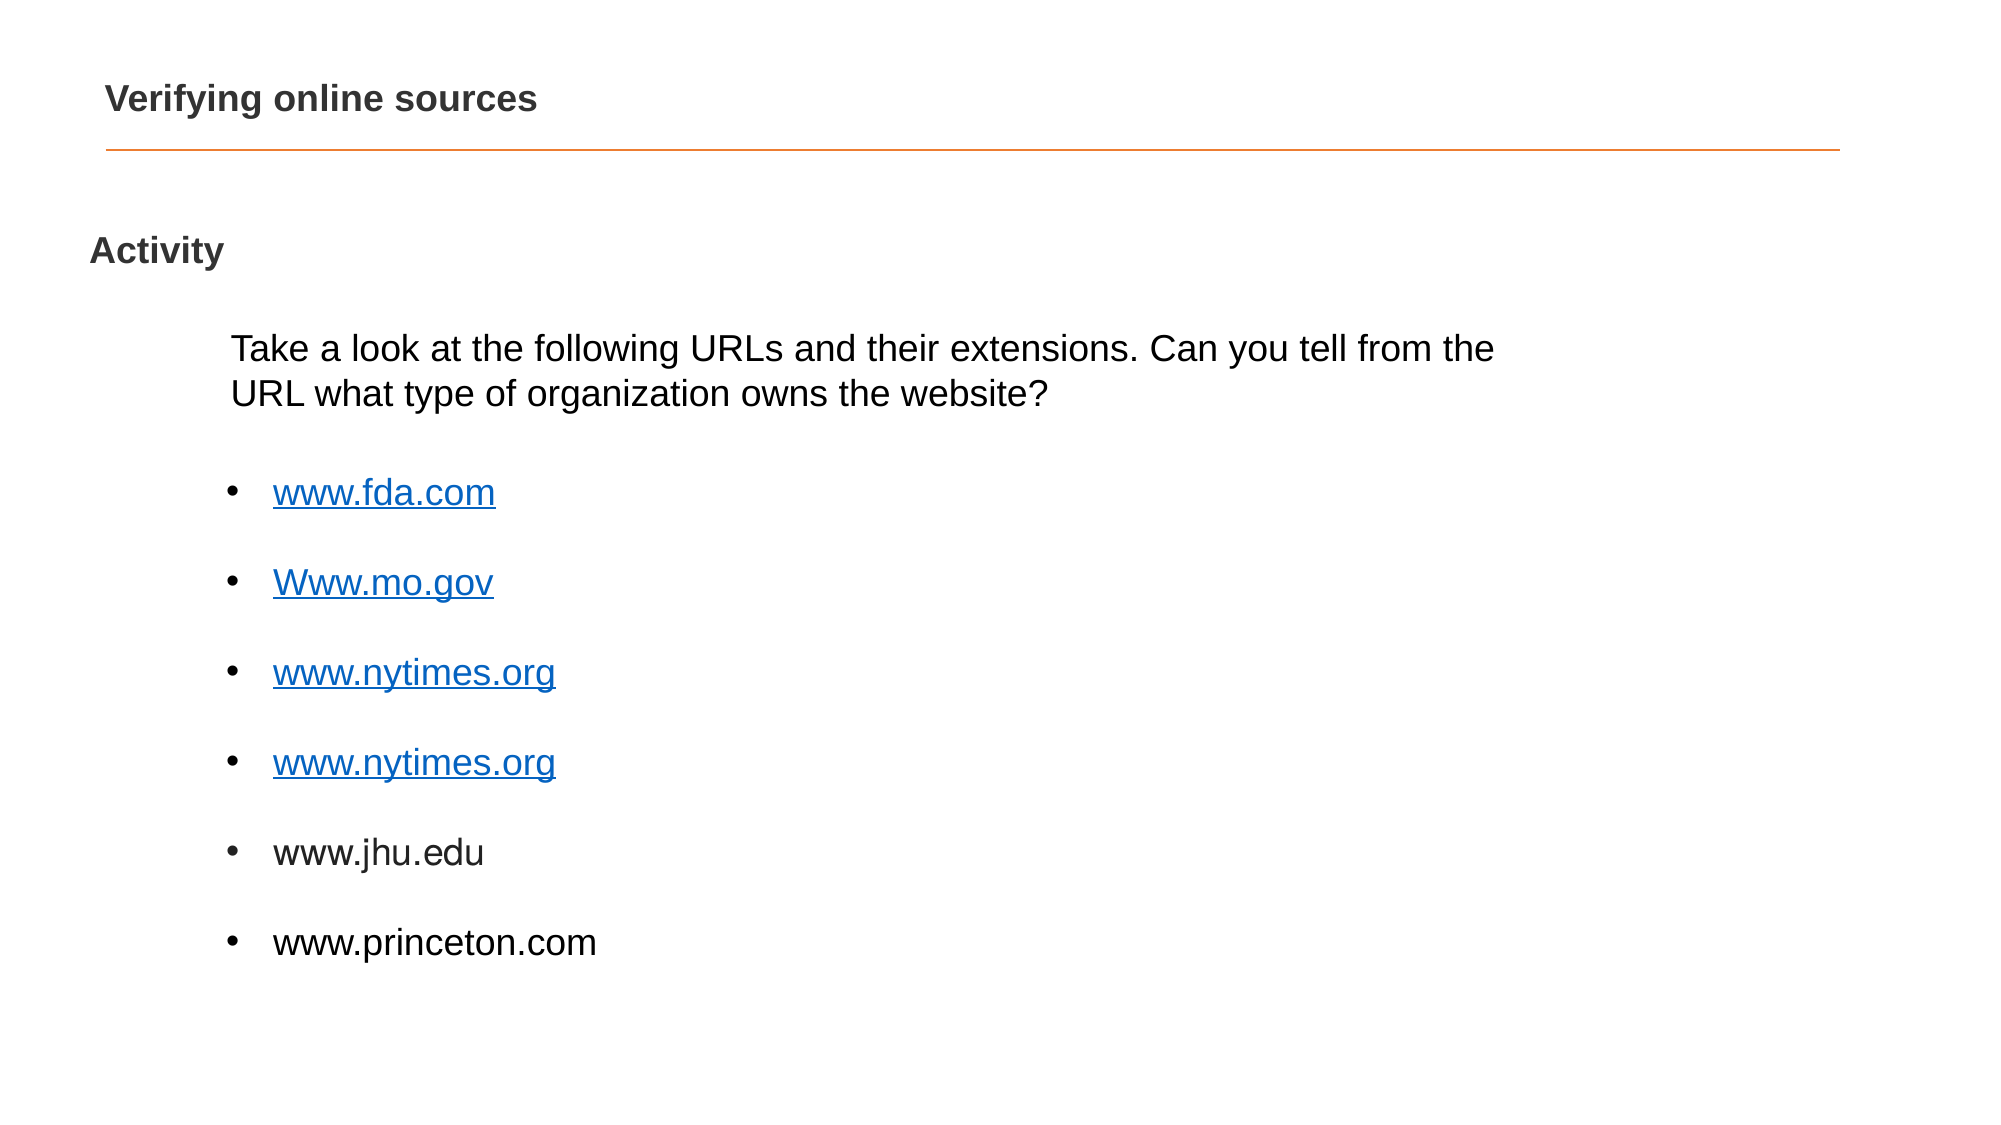

Verifying online sources
Activity
Take a look at the following URLs and their extensions. Can you tell from the URL what type of organization owns the website?
www.fda.com

Www.mo.gov

www.nytimes.org

www.nytimes.org

www.jhu.edu

www.princeton.com